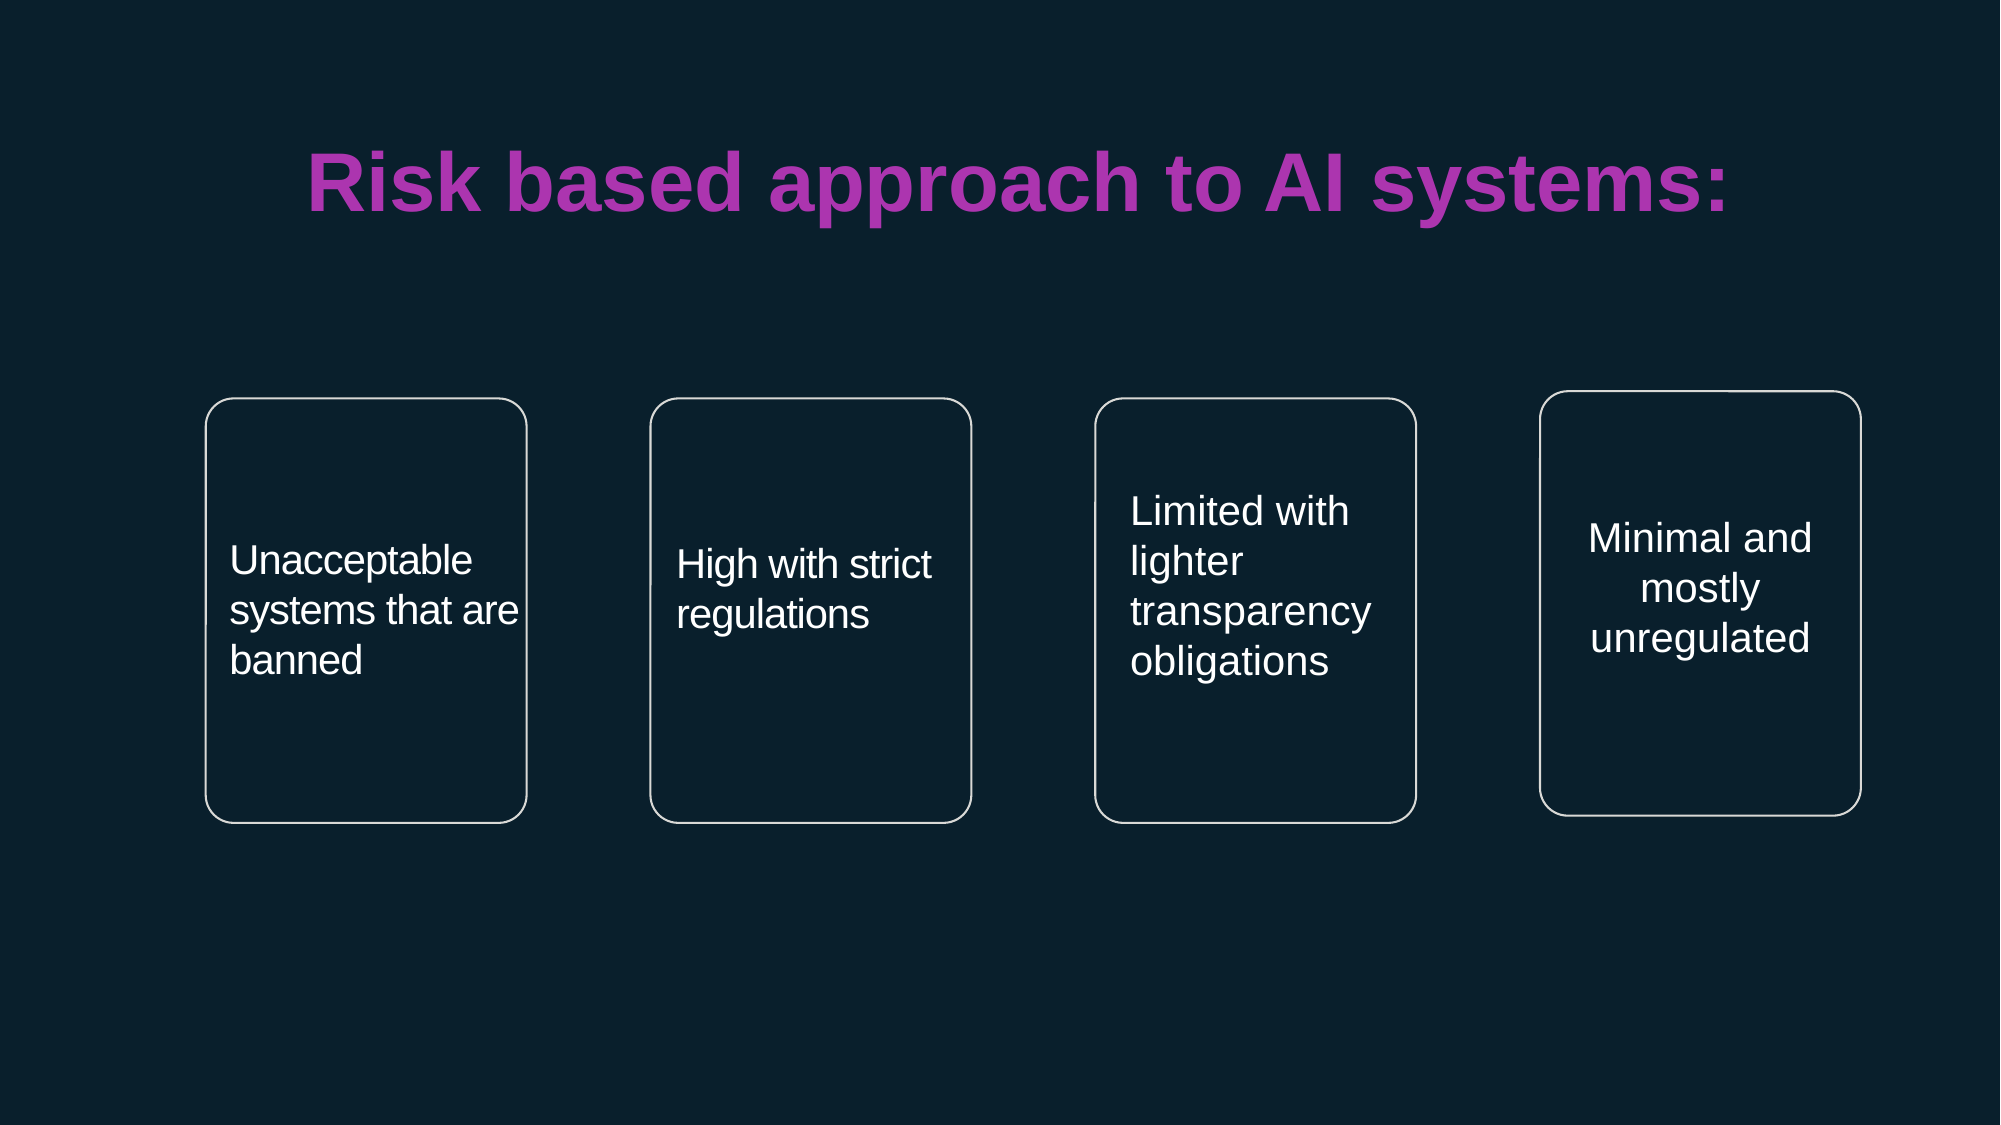

# Risk based approach to AI systems:

Minimal and mostly unregulated

Unacceptable systems that are banned

High with strict regulations

Limited with lighter transparency obligations